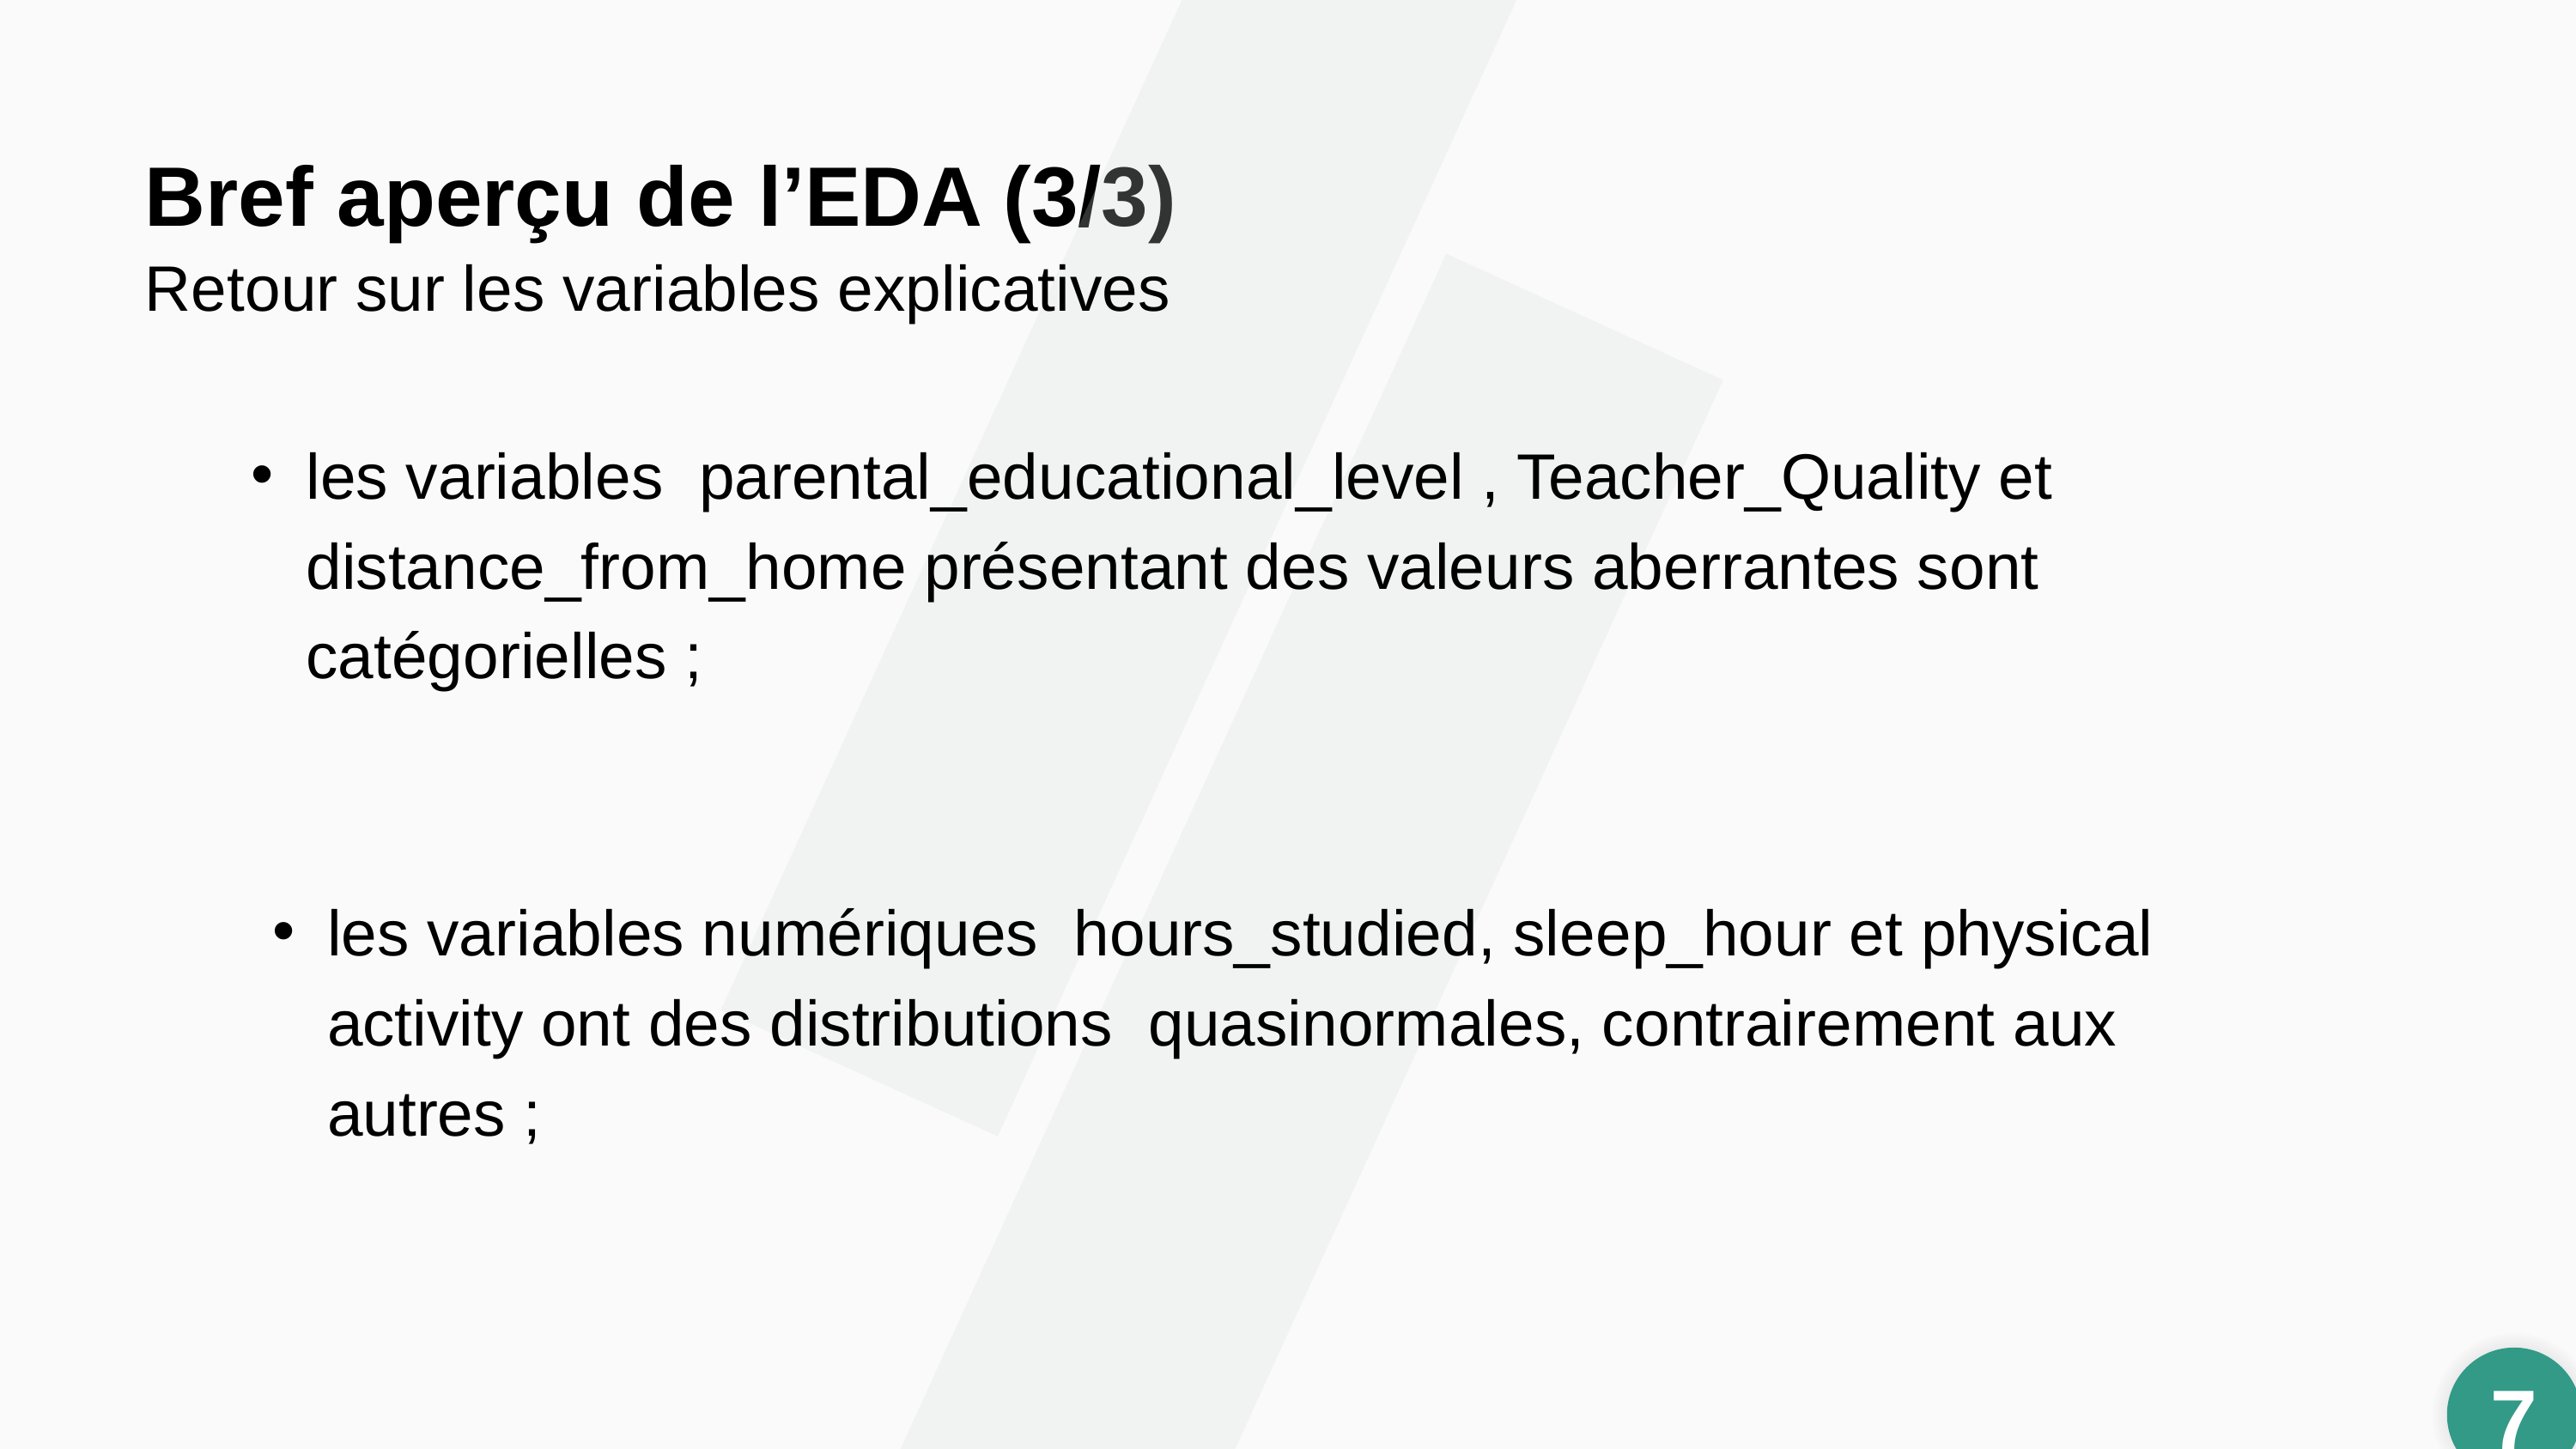

Bref aperçu de l’EDA (3/3)
Retour sur les variables explicatives

les variables  parental_educational_level , Teacher_Quality et distance_from_home présentant des valeurs aberrantes sont catégorielles ;

les variables numériques  hours_studied, sleep_hour et physical activity ont des distributions  quasinormales, contrairement aux autres ;

7